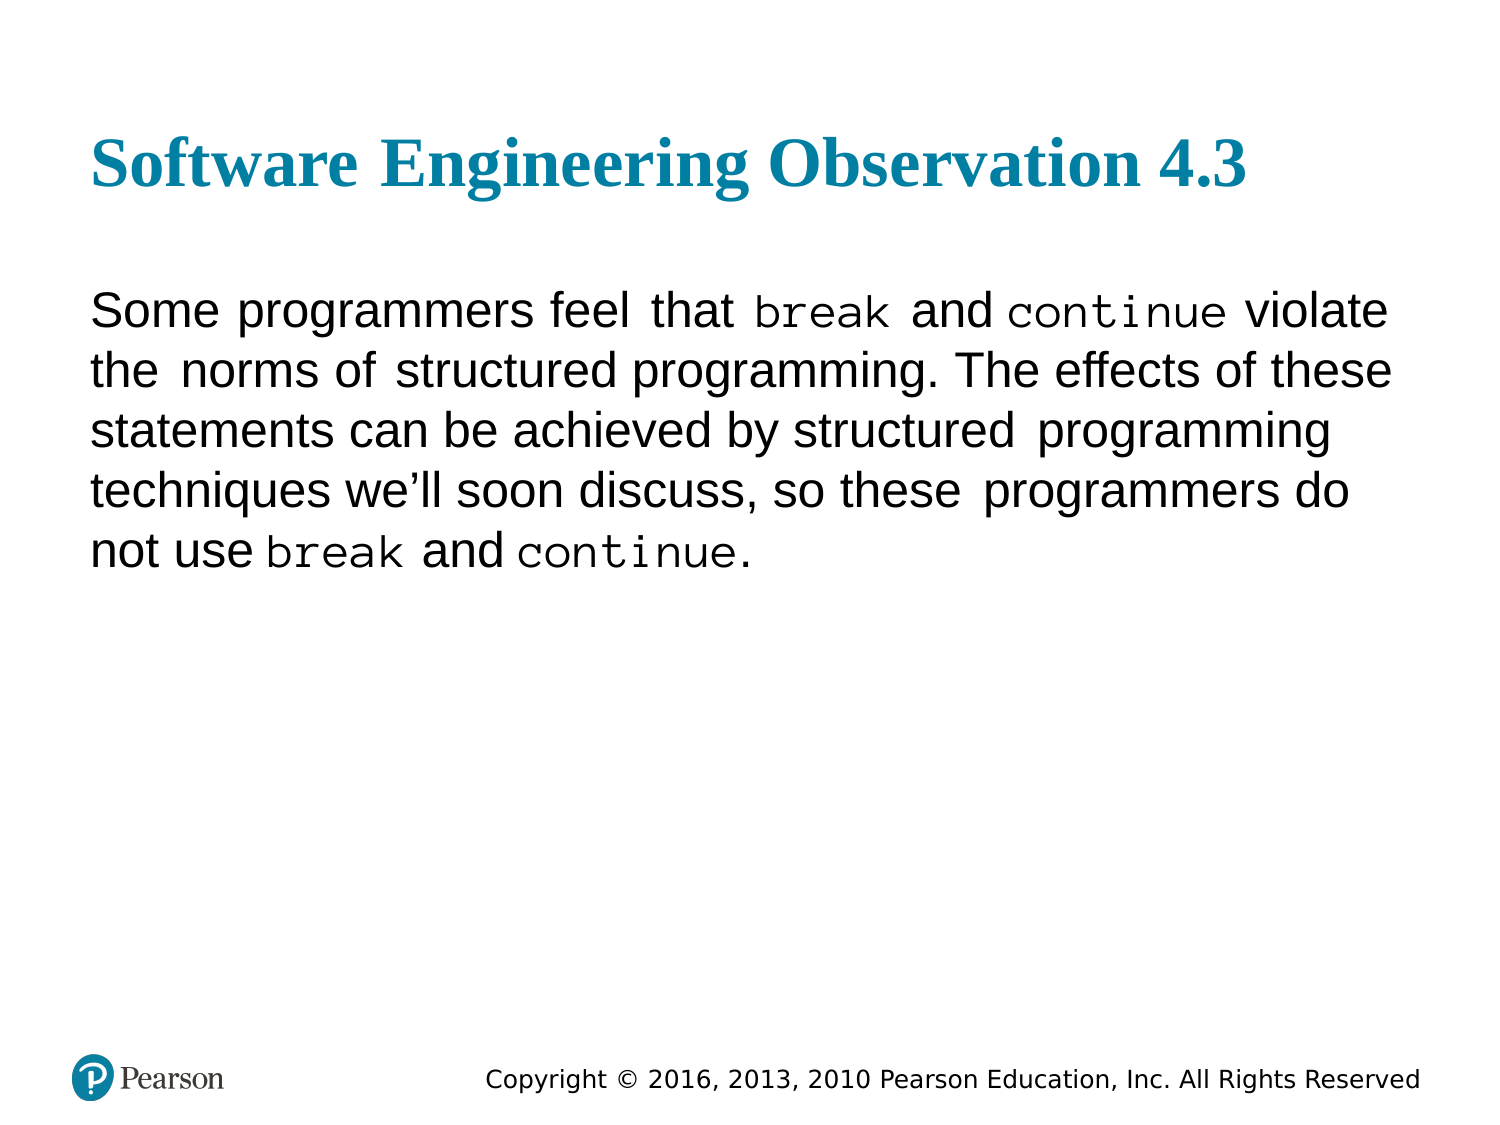

# Software Engineering Observation 4.3
Some programmers feel that break and continue violate the norms of structured programming. The effects of these statements can be achieved by structured programming techniques we’ll soon discuss, so these programmers do not use break and continue.